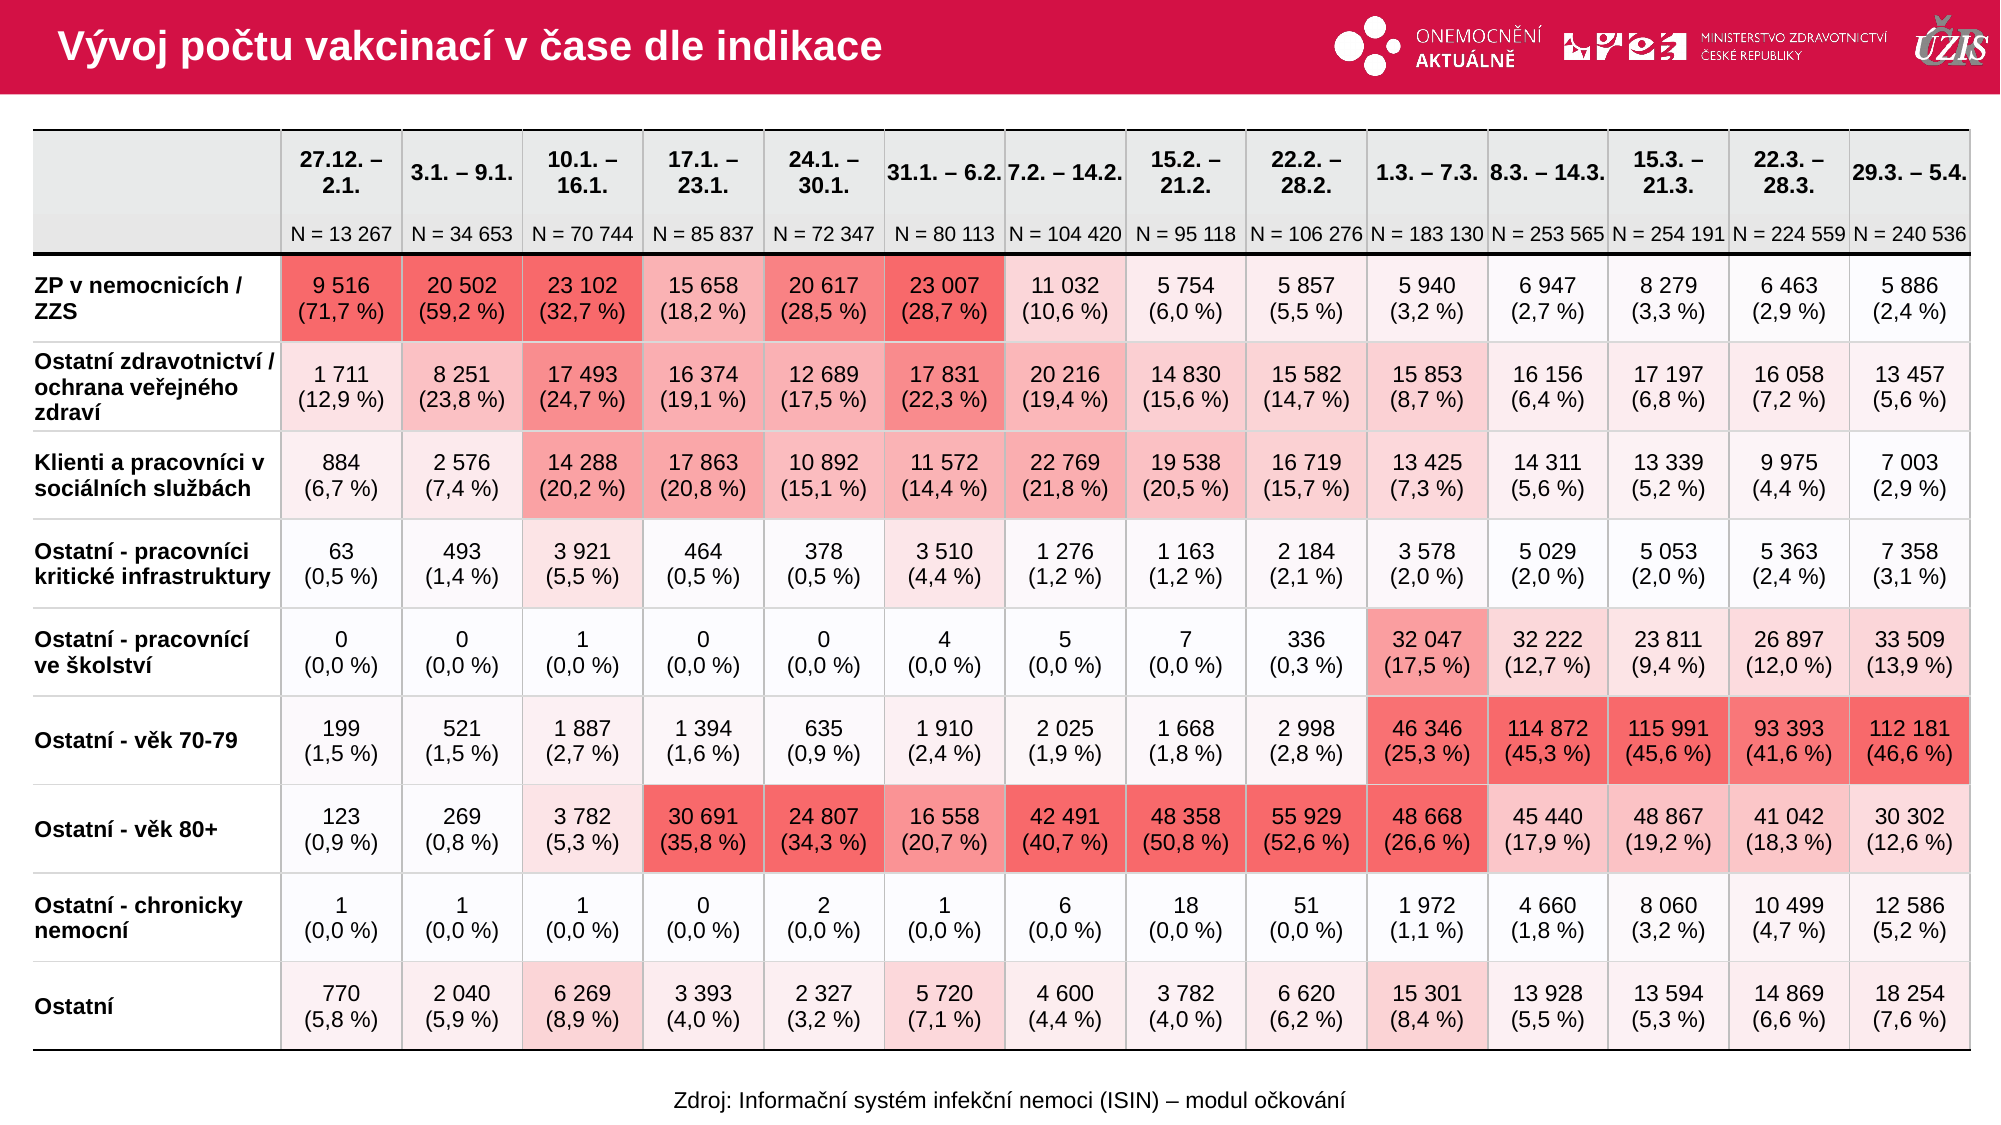

# Vývoj počtu vakcinací v čase dle indikace
|  | 27.12. – 2.1. | 3.1. – 9.1. | 10.1. – 16.1. | 17.1. – 23.1. | 24.1. – 30.1. | 31.1. – 6.2. | 7.2. – 14.2. | 15.2. – 21.2. | 22.2. – 28.2. | 1.3. – 7.3. | 8.3. – 14.3. | 15.3. – 21.3. | 22.3. – 28.3. | 29.3. – 5.4. |
| --- | --- | --- | --- | --- | --- | --- | --- | --- | --- | --- | --- | --- | --- | --- |
|  | N = 13 267 | N = 34 653 | N = 70 744 | N = 85 837 | N = 72 347 | N = 80 113 | N = 104 420 | N = 95 118 | N = 106 276 | N = 183 130 | N = 253 565 | N = 254 191 | N = 224 559 | N = 240 536 |
| ZP v nemocnicích / ZZS | 9 516 (71,7 %) | 20 502 (59,2 %) | 23 102 (32,7 %) | 15 658 (18,2 %) | 20 617 (28,5 %) | 23 007 (28,7 %) | 11 032 (10,6 %) | 5 754 (6,0 %) | 5 857 (5,5 %) | 5 940 (3,2 %) | 6 947 (2,7 %) | 8 279 (3,3 %) | 6 463 (2,9 %) | 5 886 (2,4 %) |
| Ostatní zdravotnictví / ochrana veřejného zdraví | 1 711 (12,9 %) | 8 251 (23,8 %) | 17 493 (24,7 %) | 16 374 (19,1 %) | 12 689 (17,5 %) | 17 831 (22,3 %) | 20 216 (19,4 %) | 14 830 (15,6 %) | 15 582 (14,7 %) | 15 853 (8,7 %) | 16 156 (6,4 %) | 17 197 (6,8 %) | 16 058 (7,2 %) | 13 457 (5,6 %) |
| Klienti a pracovníci v sociálních službách | 884 (6,7 %) | 2 576 (7,4 %) | 14 288 (20,2 %) | 17 863 (20,8 %) | 10 892 (15,1 %) | 11 572 (14,4 %) | 22 769 (21,8 %) | 19 538 (20,5 %) | 16 719 (15,7 %) | 13 425 (7,3 %) | 14 311 (5,6 %) | 13 339 (5,2 %) | 9 975 (4,4 %) | 7 003 (2,9 %) |
| Ostatní - pracovníci kritické infrastruktury | 63 (0,5 %) | 493 (1,4 %) | 3 921 (5,5 %) | 464 (0,5 %) | 378 (0,5 %) | 3 510 (4,4 %) | 1 276 (1,2 %) | 1 163 (1,2 %) | 2 184 (2,1 %) | 3 578 (2,0 %) | 5 029 (2,0 %) | 5 053 (2,0 %) | 5 363 (2,4 %) | 7 358 (3,1 %) |
| Ostatní - pracovnící ve školství | 0 (0,0 %) | 0 (0,0 %) | 1 (0,0 %) | 0 (0,0 %) | 0 (0,0 %) | 4 (0,0 %) | 5 (0,0 %) | 7 (0,0 %) | 336 (0,3 %) | 32 047 (17,5 %) | 32 222 (12,7 %) | 23 811 (9,4 %) | 26 897 (12,0 %) | 33 509 (13,9 %) |
| Ostatní - věk 70-79 | 199 (1,5 %) | 521 (1,5 %) | 1 887 (2,7 %) | 1 394 (1,6 %) | 635 (0,9 %) | 1 910 (2,4 %) | 2 025 (1,9 %) | 1 668 (1,8 %) | 2 998 (2,8 %) | 46 346 (25,3 %) | 114 872 (45,3 %) | 115 991 (45,6 %) | 93 393 (41,6 %) | 112 181 (46,6 %) |
| Ostatní - věk 80+ | 123 (0,9 %) | 269 (0,8 %) | 3 782 (5,3 %) | 30 691 (35,8 %) | 24 807 (34,3 %) | 16 558 (20,7 %) | 42 491 (40,7 %) | 48 358 (50,8 %) | 55 929 (52,6 %) | 48 668 (26,6 %) | 45 440 (17,9 %) | 48 867 (19,2 %) | 41 042 (18,3 %) | 30 302 (12,6 %) |
| Ostatní - chronicky nemocní | 1 (0,0 %) | 1 (0,0 %) | 1 (0,0 %) | 0 (0,0 %) | 2 (0,0 %) | 1 (0,0 %) | 6 (0,0 %) | 18 (0,0 %) | 51 (0,0 %) | 1 972 (1,1 %) | 4 660 (1,8 %) | 8 060 (3,2 %) | 10 499 (4,7 %) | 12 586 (5,2 %) |
| Ostatní | 770 (5,8 %) | 2 040 (5,9 %) | 6 269 (8,9 %) | 3 393 (4,0 %) | 2 327 (3,2 %) | 5 720 (7,1 %) | 4 600 (4,4 %) | 3 782 (4,0 %) | 6 620 (6,2 %) | 15 301 (8,4 %) | 13 928 (5,5 %) | 13 594 (5,3 %) | 14 869 (6,6 %) | 18 254 (7,6 %) |
|  |  |  |  |  |  |  |  |  |  |  |  |  |  |
| --- | --- | --- | --- | --- | --- | --- | --- | --- | --- | --- | --- | --- | --- |
|  |  |  |  |  |  |  |  |  |  |  |  |  |  |
|  |  |  |  |  |  |  |  |  |  |  |  |  |  |
|  |  |  |  |  |  |  |  |  |  |  |  |  |  |
|  |  |  |  |  |  |  |  |  |  |  |  |  |  |
|  |  |  |  |  |  |  |  |  |  |  |  |  |  |
|  |  |  |  |  |  |  |  |  |  |  |  |  |  |
|  |  |  |  |  |  |  |  |  |  |  |  |  |  |
|  |  |  |  |  |  |  |  |  |  |  |  |  |  |
Zdroj: Informační systém infekční nemoci (ISIN) – modul očkování